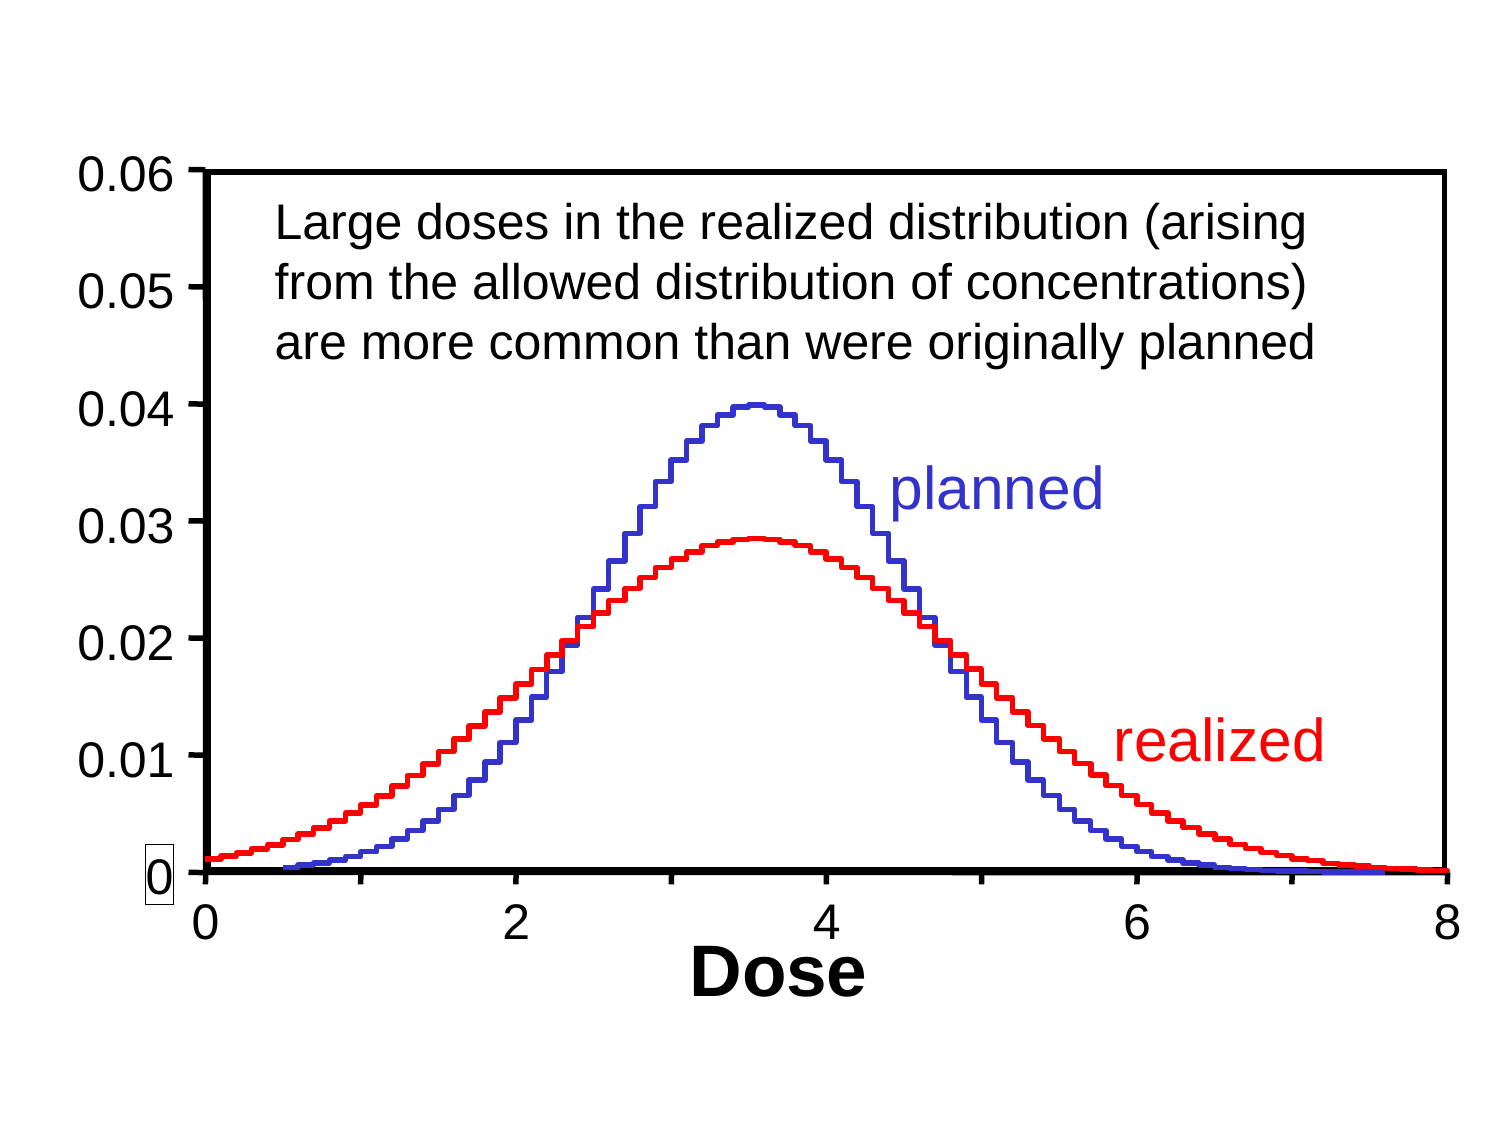

0.06

Large doses in the realized distribution (arising from the allowed distribution of concentrations) are more common than were originally planned
0.05

0.04

planned
0.03

0.02

realized
0.01

0

0
2
4
6
8
Dose